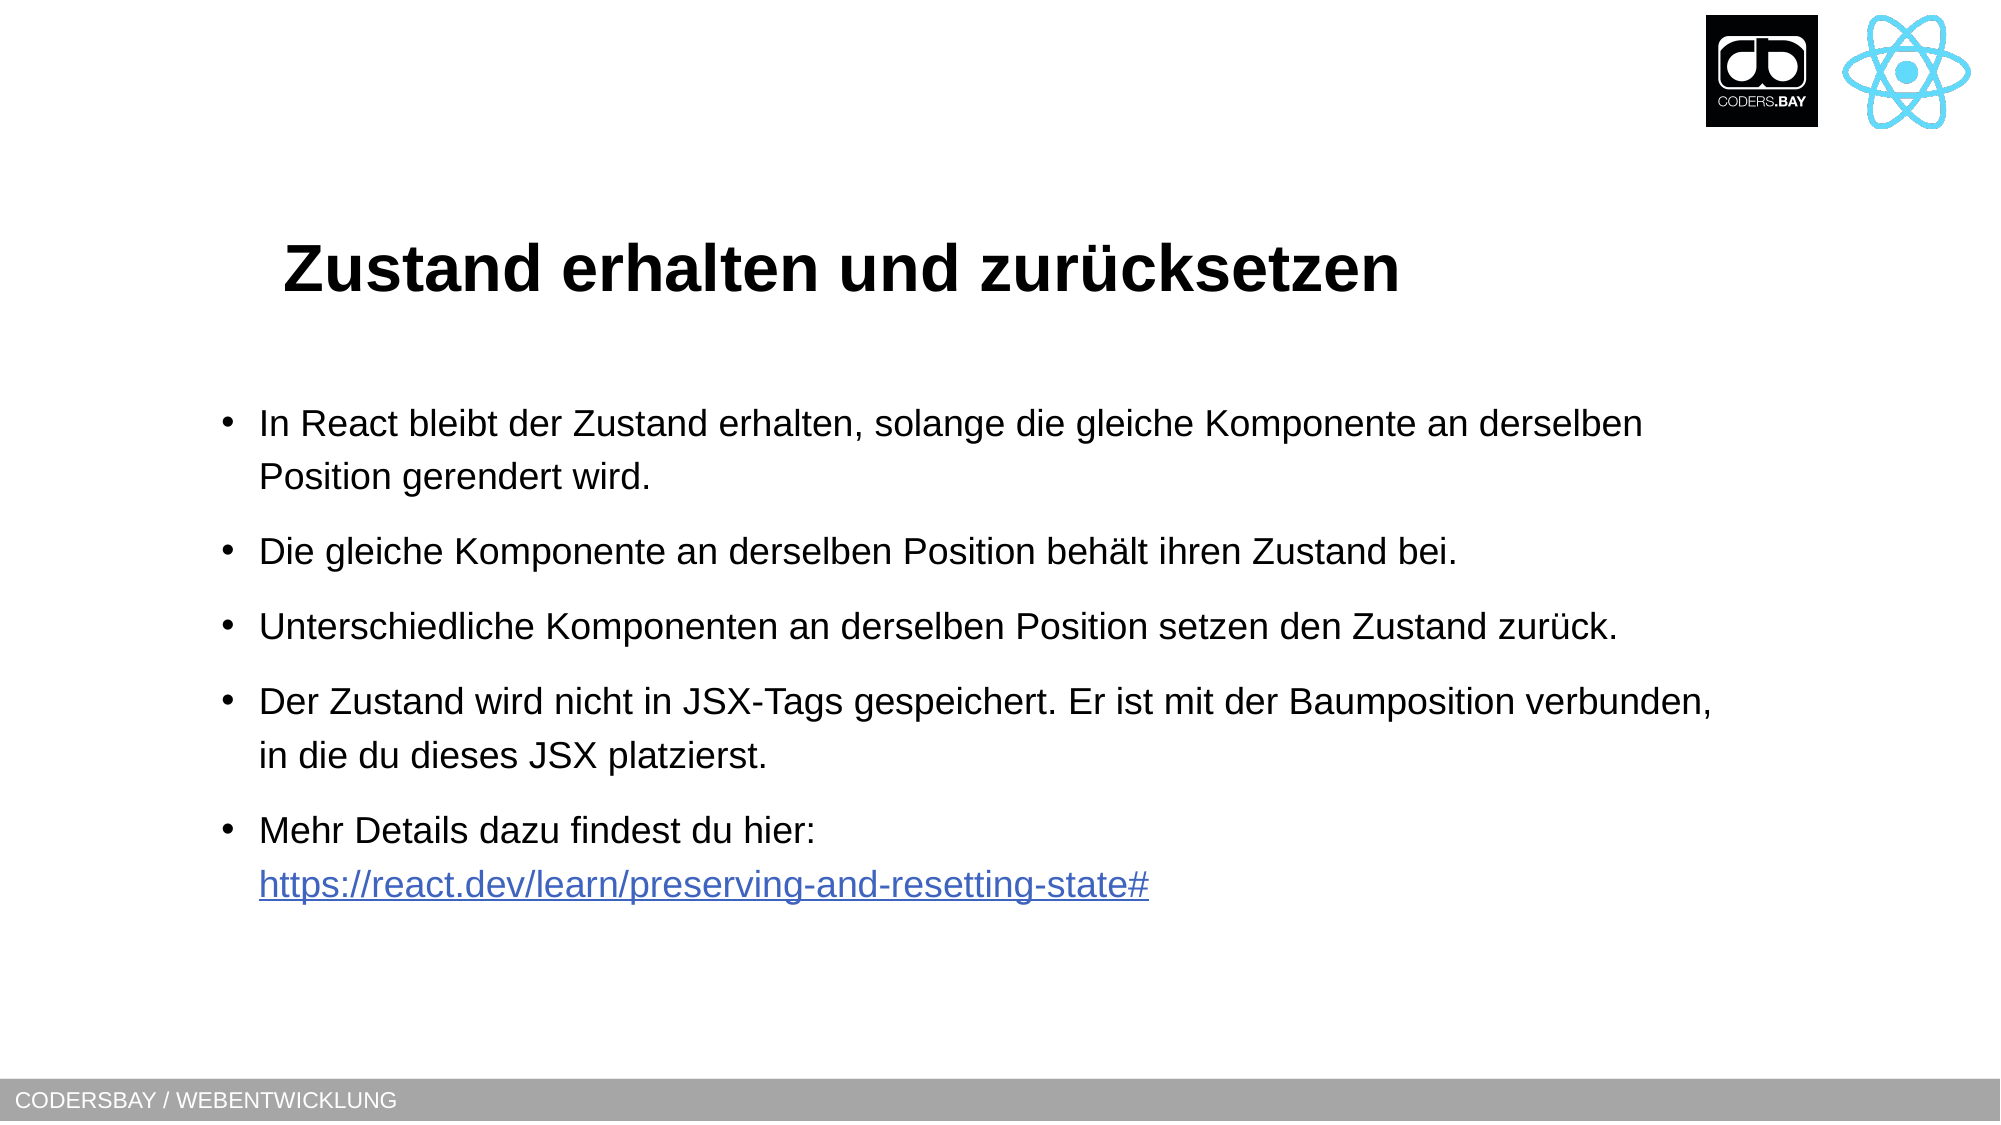

# Zustand erhalten und zurücksetzen
In React bleibt der Zustand erhalten, solange die gleiche Komponente an derselben Position gerendert wird.
Die gleiche Komponente an derselben Position behält ihren Zustand bei.
Unterschiedliche Komponenten an derselben Position setzen den Zustand zurück.
Der Zustand wird nicht in JSX-Tags gespeichert. Er ist mit der Baumposition verbunden, in die du dieses JSX platzierst.
Mehr Details dazu findest du hier:
https://react.dev/learn/preserving-and-resetting-state#